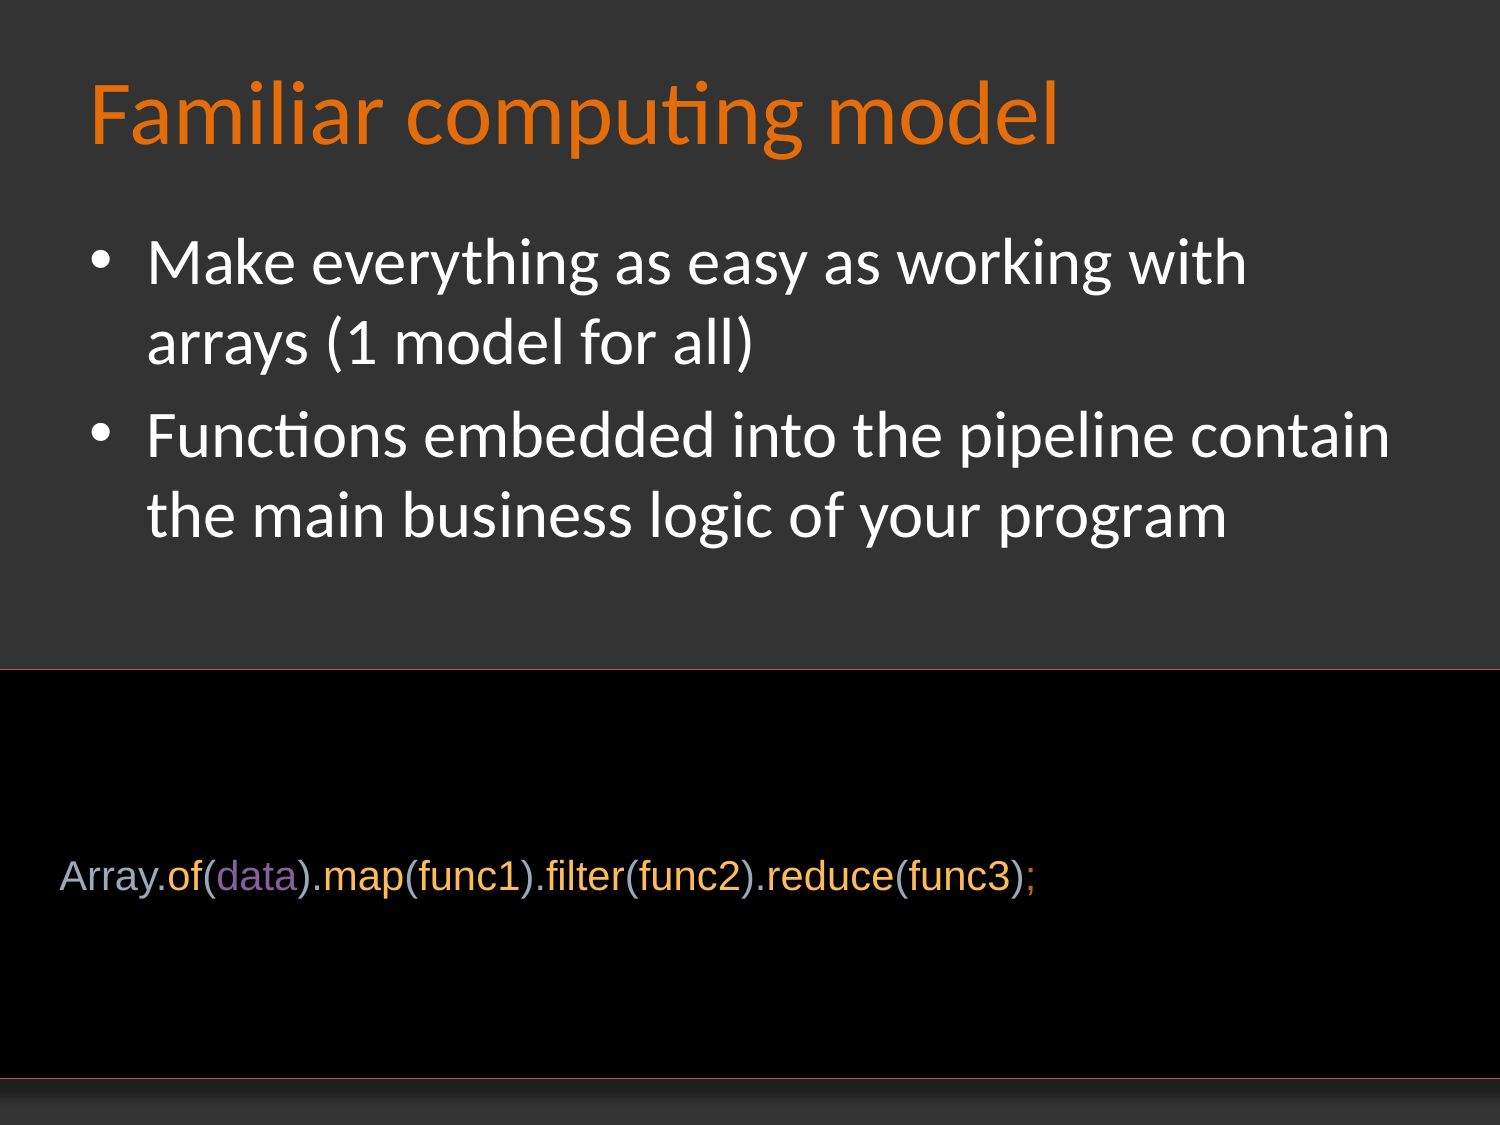

Familiar computing model
Make everything as easy as working with arrays (1 model for all)
Functions embedded into the pipeline contain the main business logic of your program

Array.of(data).map(func1).filter(func2).reduce(func3);